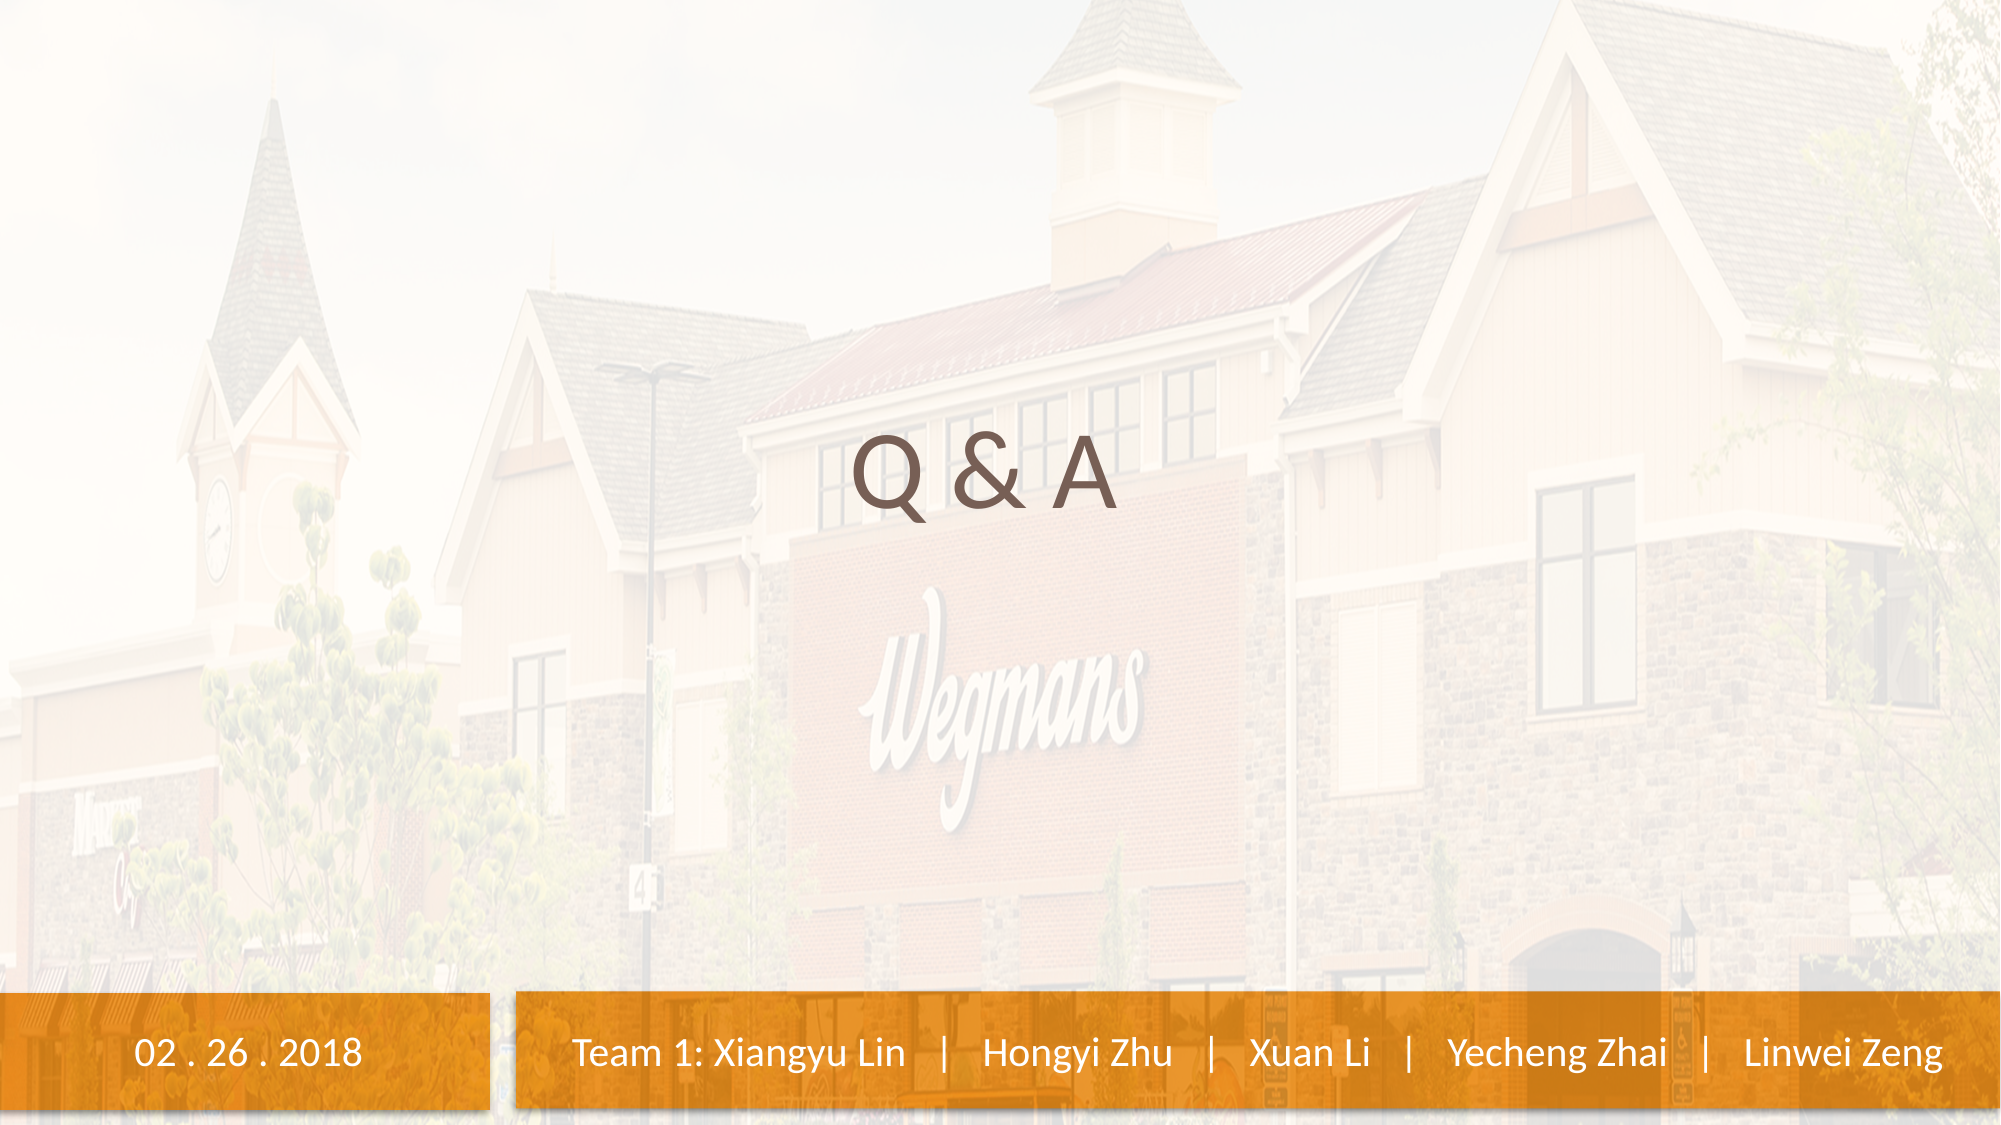

Q & A
02 . 26 . 2018
Team 1: Xiangyu Lin   |   Hongyi Zhu   |   Xuan Li   |   Yecheng Zhai   |   Linwei Zeng